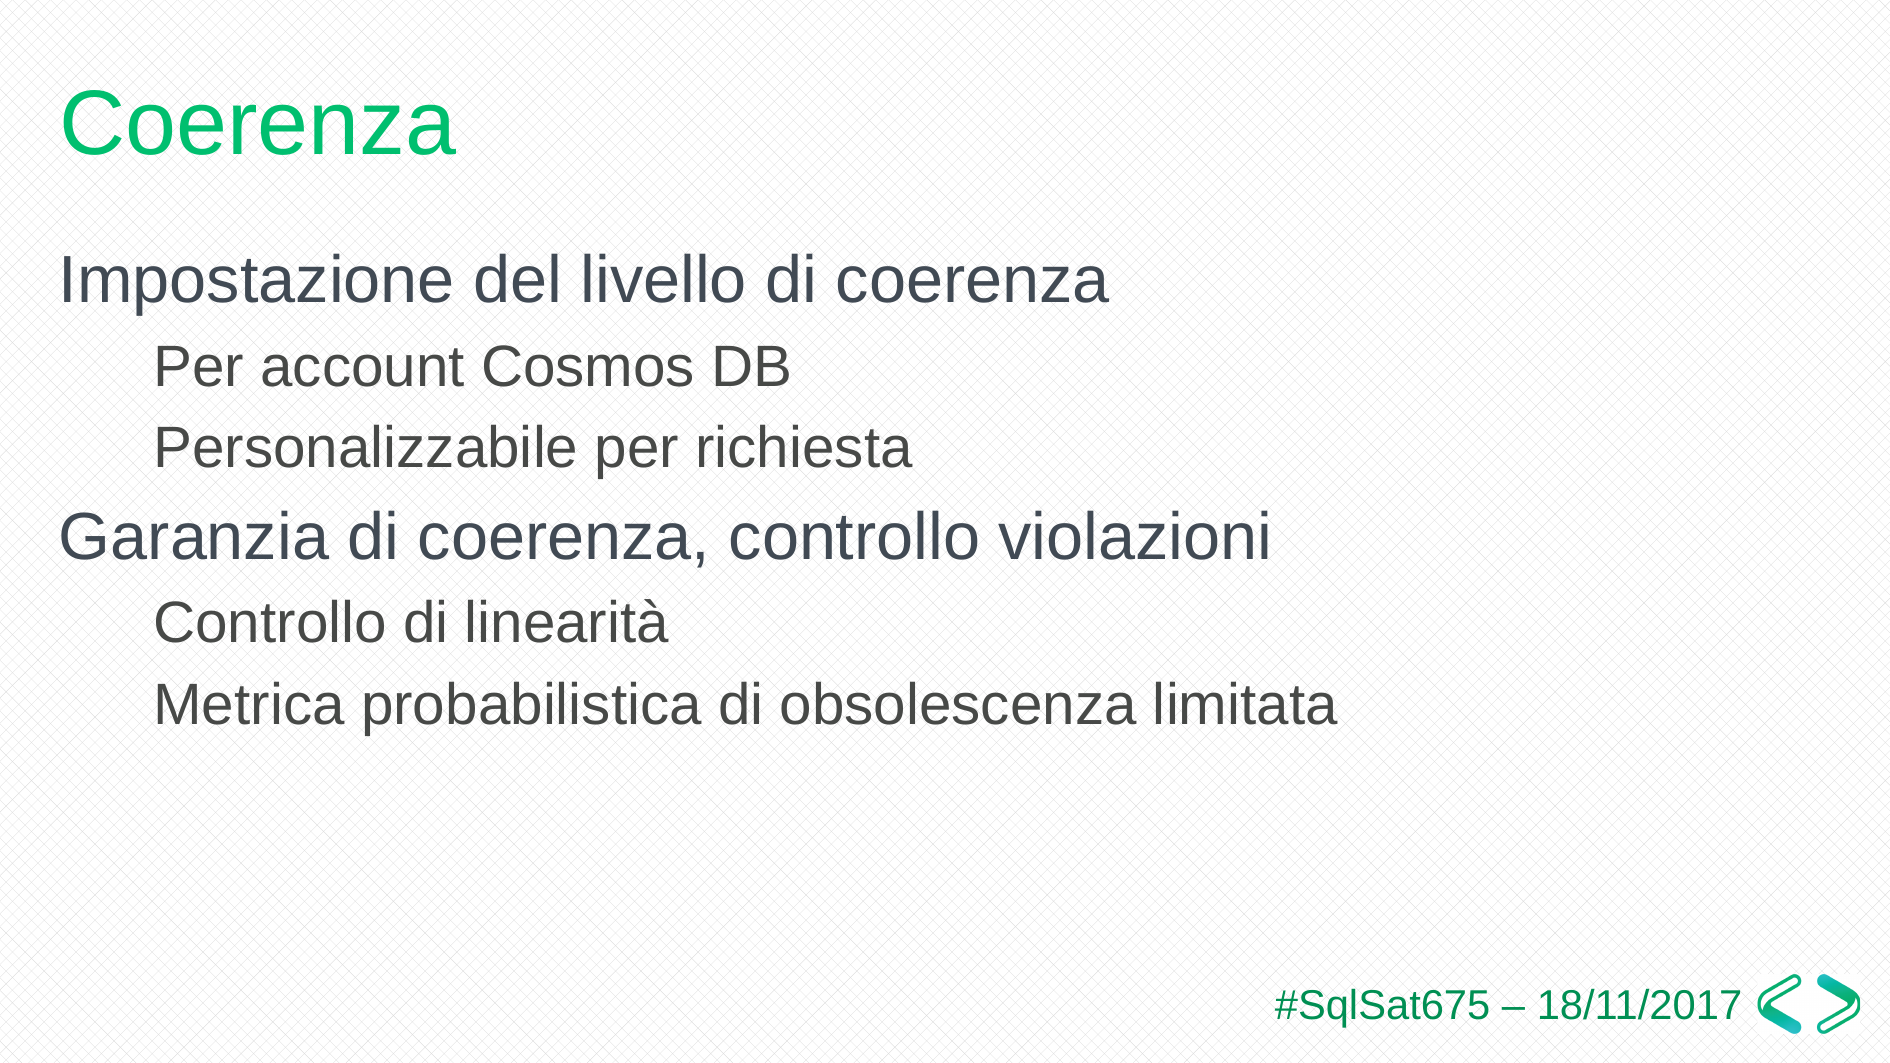

# Coerenza
Impostazione del livello di coerenza
Per account Cosmos DB
Personalizzabile per richiesta
Garanzia di coerenza, controllo violazioni
Controllo di linearità
Metrica probabilistica di obsolescenza limitata